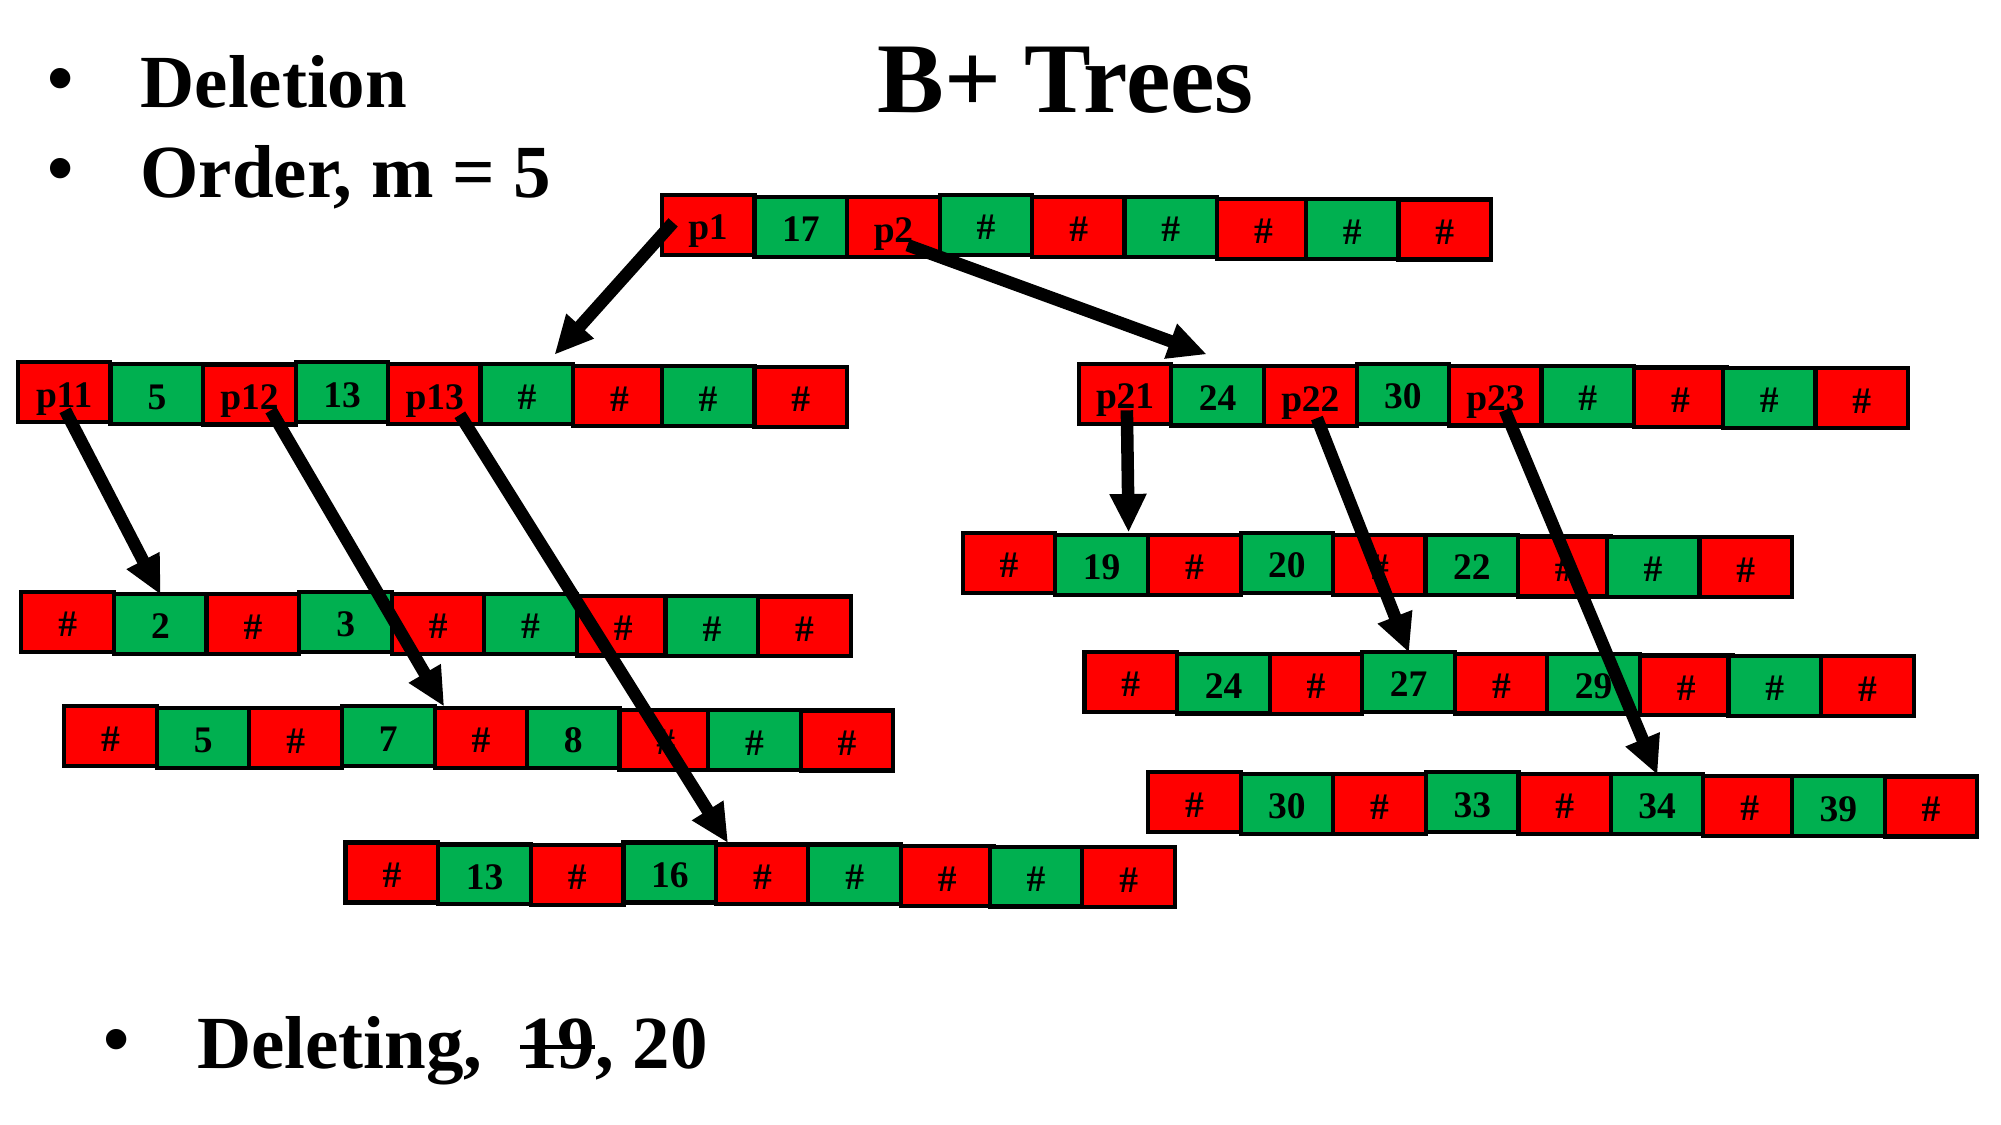

B+ Trees
Deletion
Order, m = 5
p1
17
p2
#
#
#
#
#
#
p11
5
p12
13
p13
#
#
#
#
p21
24
p22
30
p23
#
#
#
#
20
#
#
19
#
22
#
#
#
#
2
#
3
#
#
#
#
#
#
24
#
27
#
29
#
#
#
#
5
#
7
#
8
#
#
#
#
30
#
33
#
34
#
39
#
#
13
#
16
#
#
#
#
#
Deleting,  19, 20